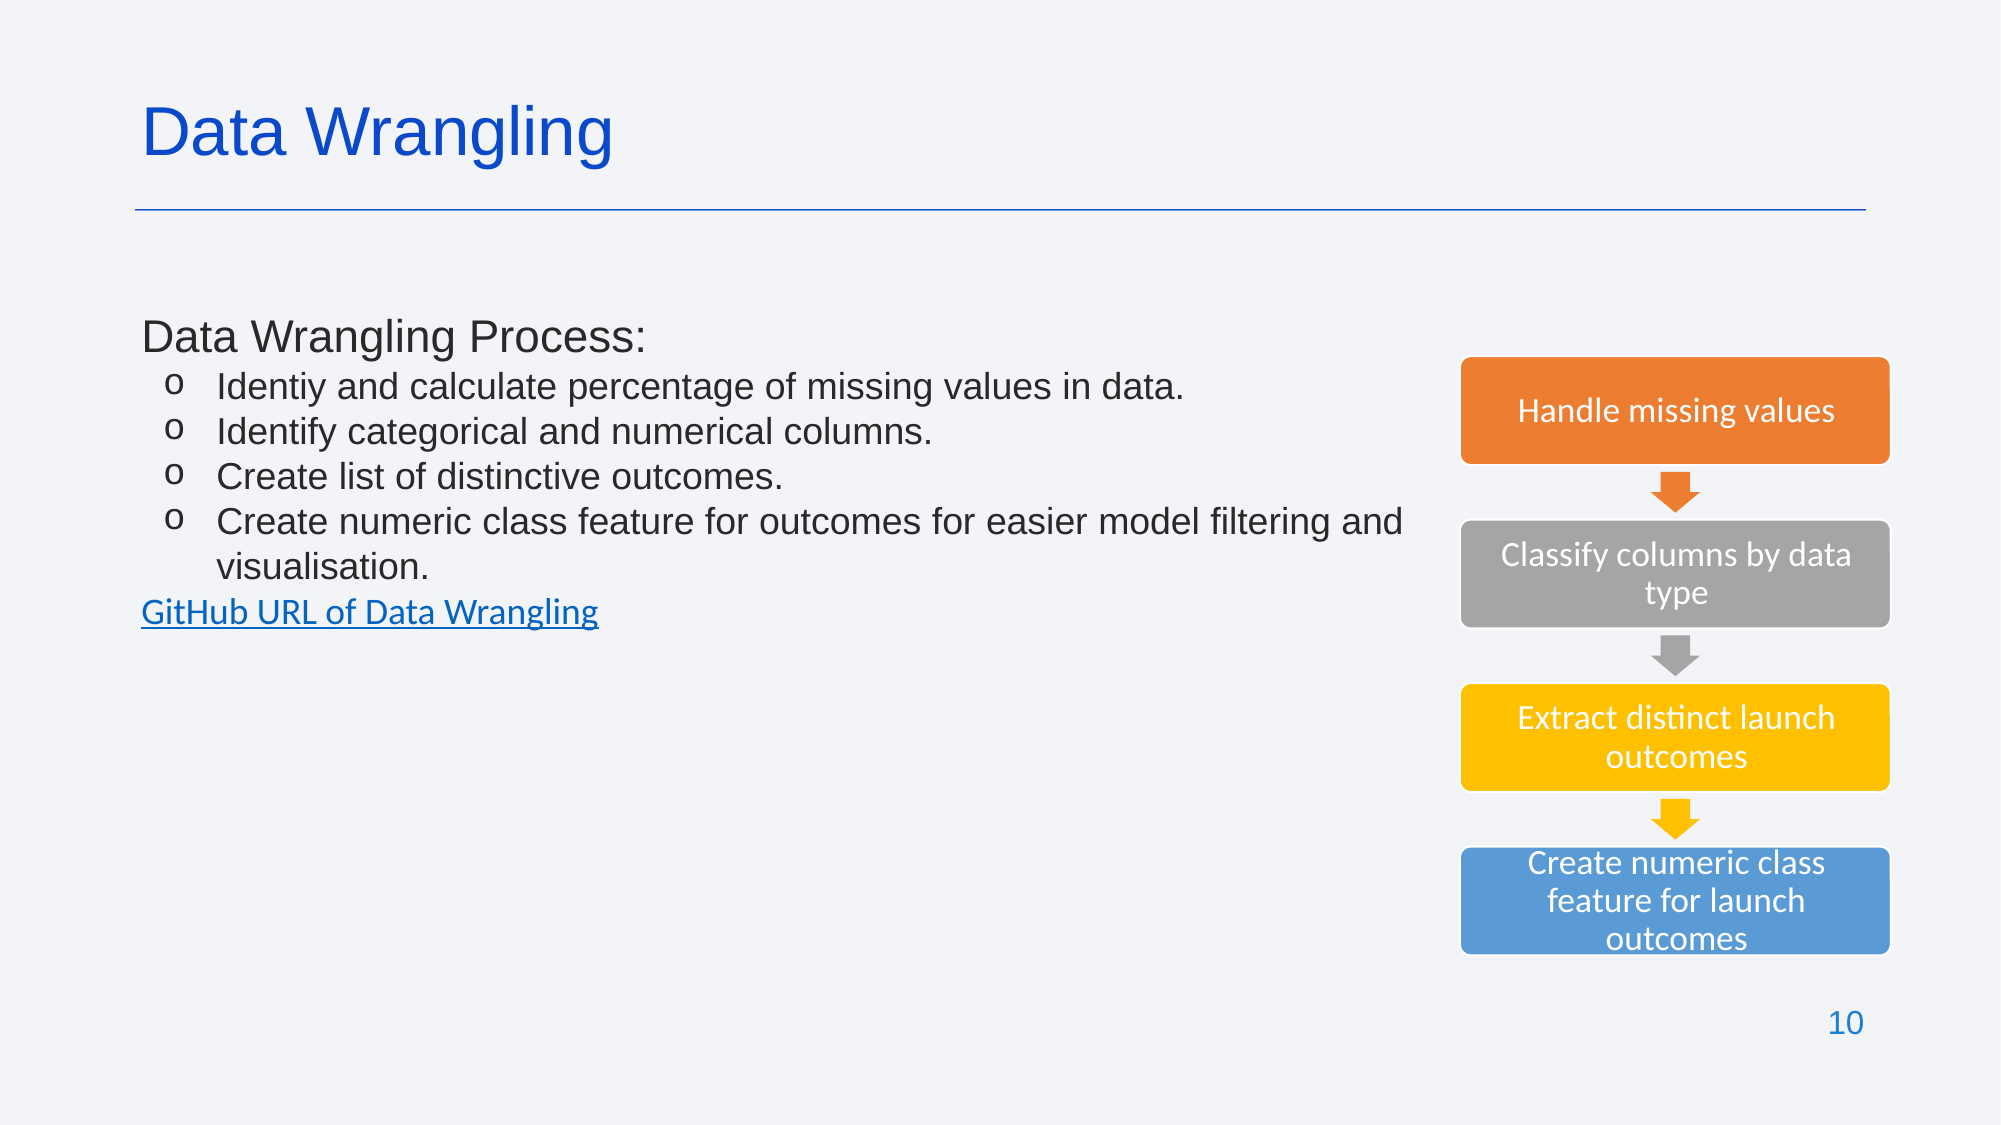

Data Wrangling
Data Wrangling Process:
Identiy and calculate percentage of missing values in data.
Identify categorical and numerical columns.
Create list of distinctive outcomes.
Create numeric class feature for outcomes for easier model filtering and visualisation.
GitHub URL of Data Wrangling

Handle missing values

Classify columns by data type

Extract distinct launch outcomes

Create numeric class feature for launch outcomes
10